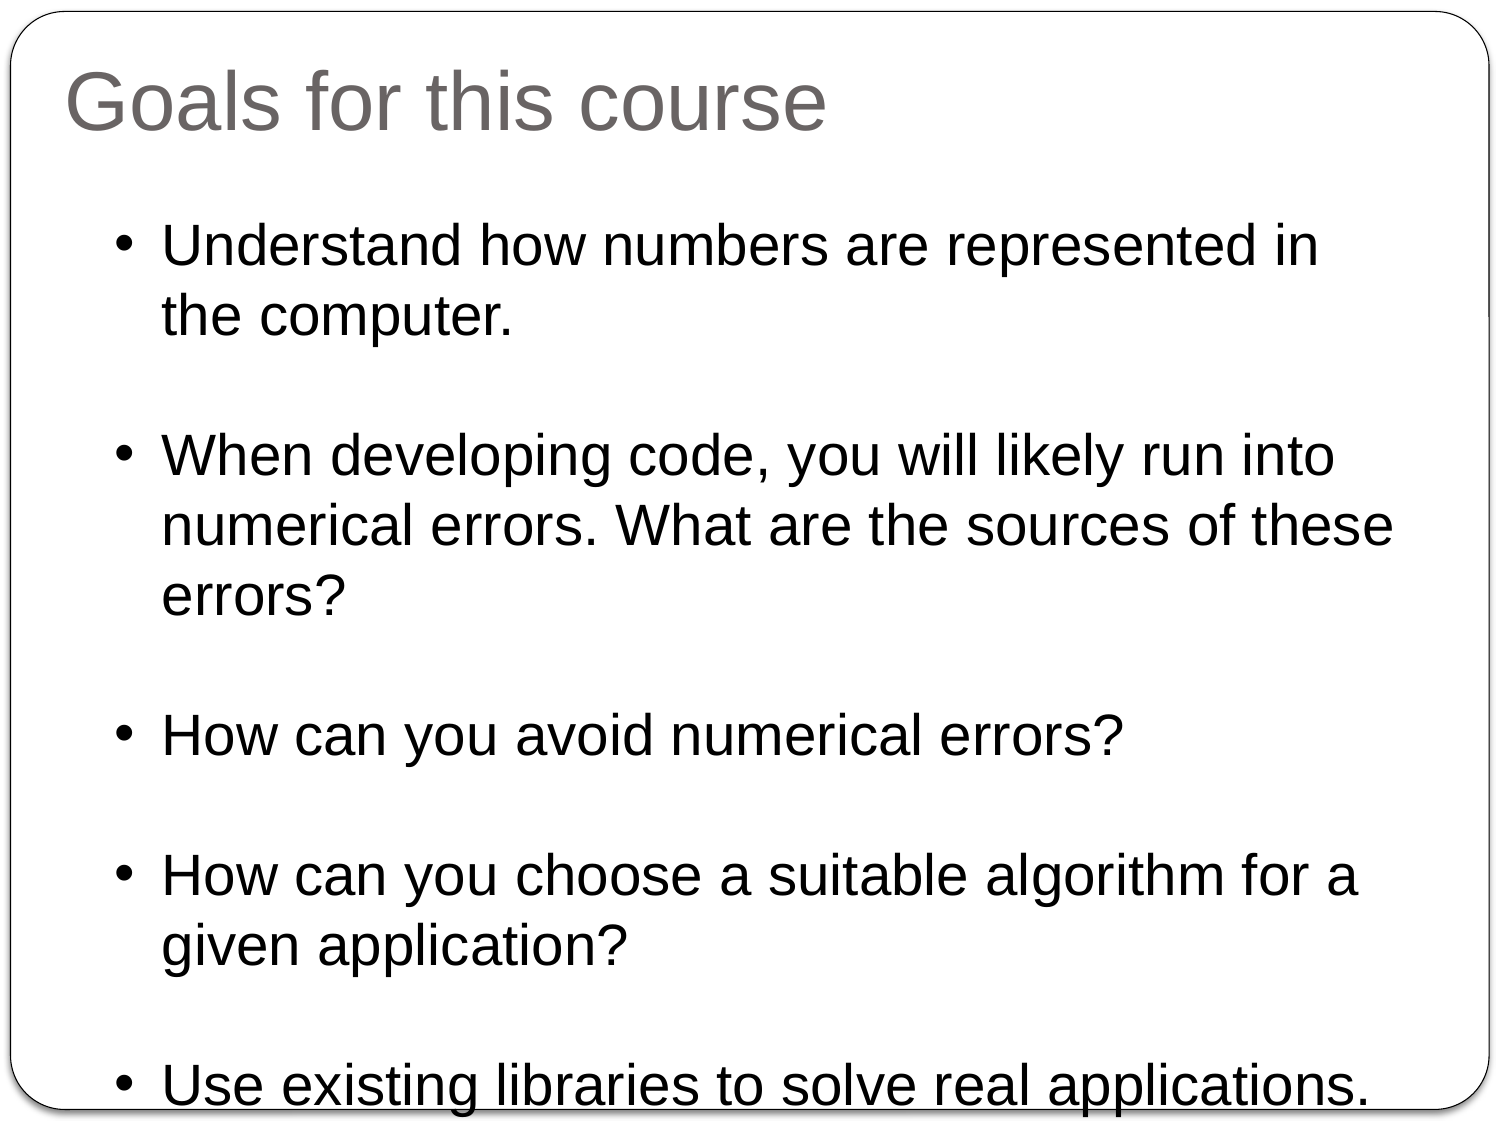

Goals for this course
Understand how numbers are represented in the computer.

When developing code, you will likely run into numerical errors. What are the sources of these errors?

How can you avoid numerical errors?

How can you choose a suitable algorithm for a given application?

Use existing libraries to solve real applications.